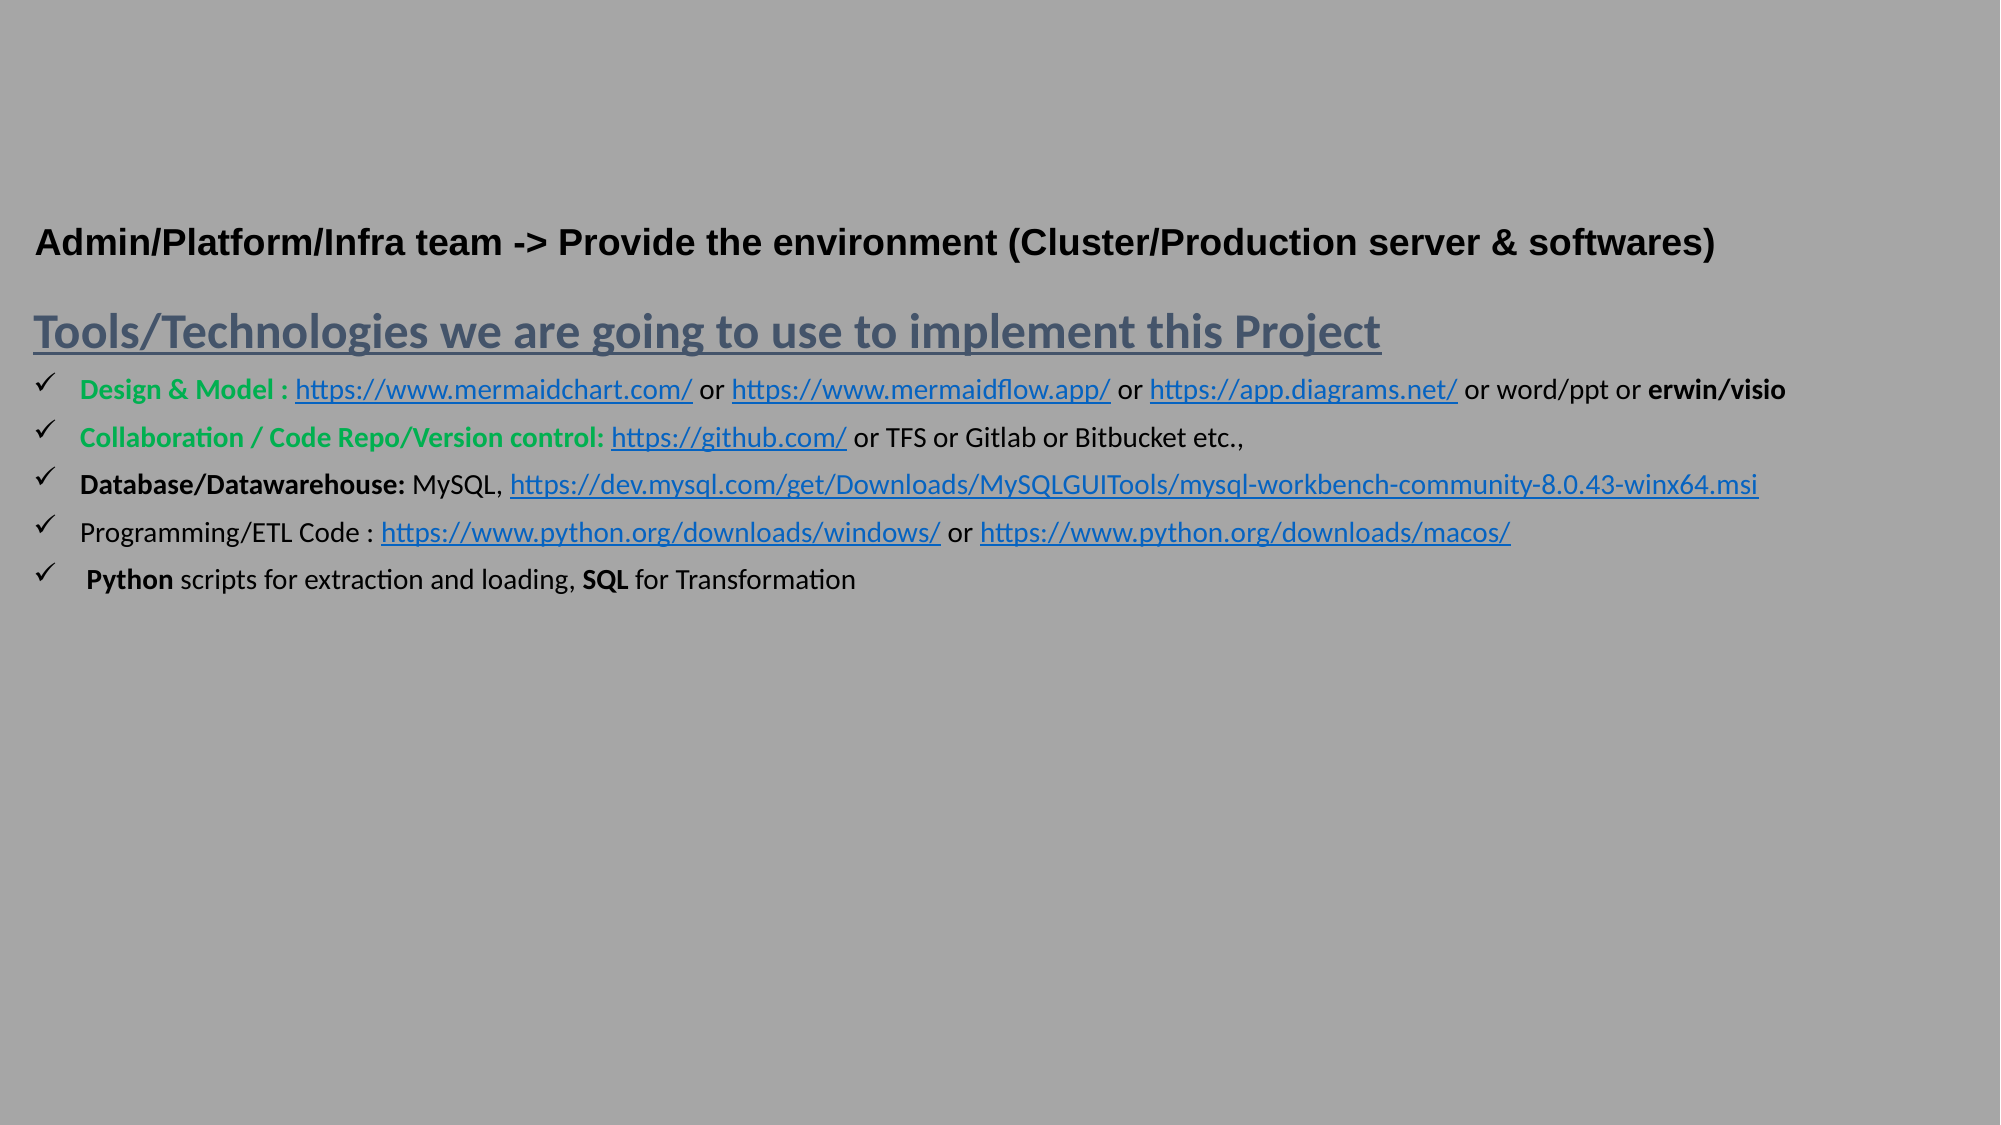

Admin/Platform/Infra team -> Provide the environment (Cluster/Production server & softwares)
Tools/Technologies we are going to use to implement this Project
Design & Model : https://www.mermaidchart.com/ or https://www.mermaidflow.app/ or https://app.diagrams.net/ or word/ppt or erwin/visio
Collaboration / Code Repo/Version control: https://github.com/ or TFS or Gitlab or Bitbucket etc.,
Database/Datawarehouse: MySQL, https://dev.mysql.com/get/Downloads/MySQLGUITools/mysql-workbench-community-8.0.43-winx64.msi
Programming/ETL Code : https://www.python.org/downloads/windows/ or https://www.python.org/downloads/macos/
 Python scripts for extraction and loading, SQL for Transformation